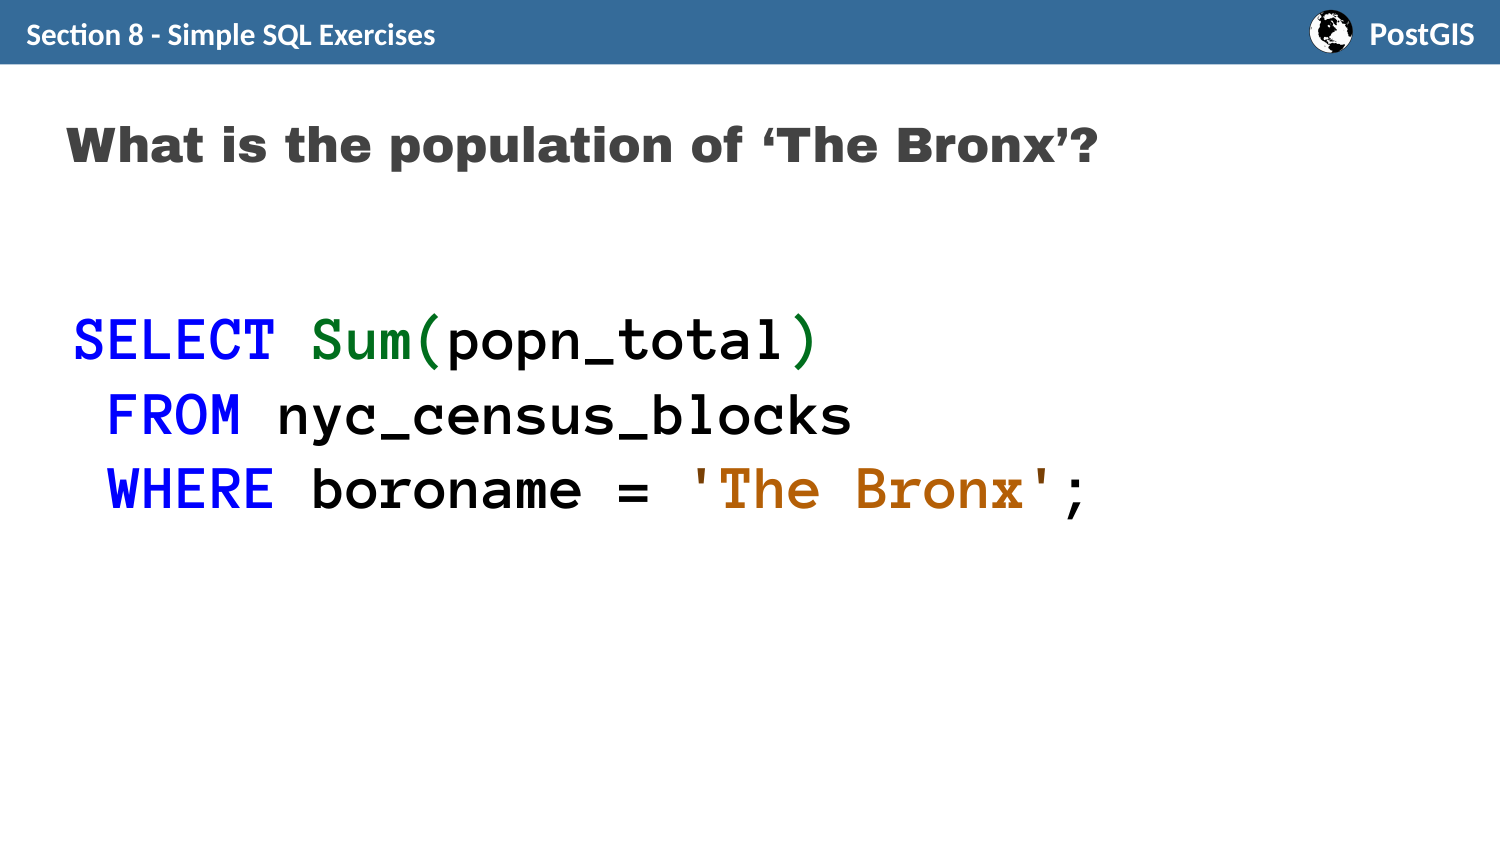

Section 8 - Simple SQL Exercises
# What is the population of ‘The Bronx’?
SELECT Sum(popn_total)
 FROM nyc_census_blocks
 WHERE boroname = 'The Bronx';